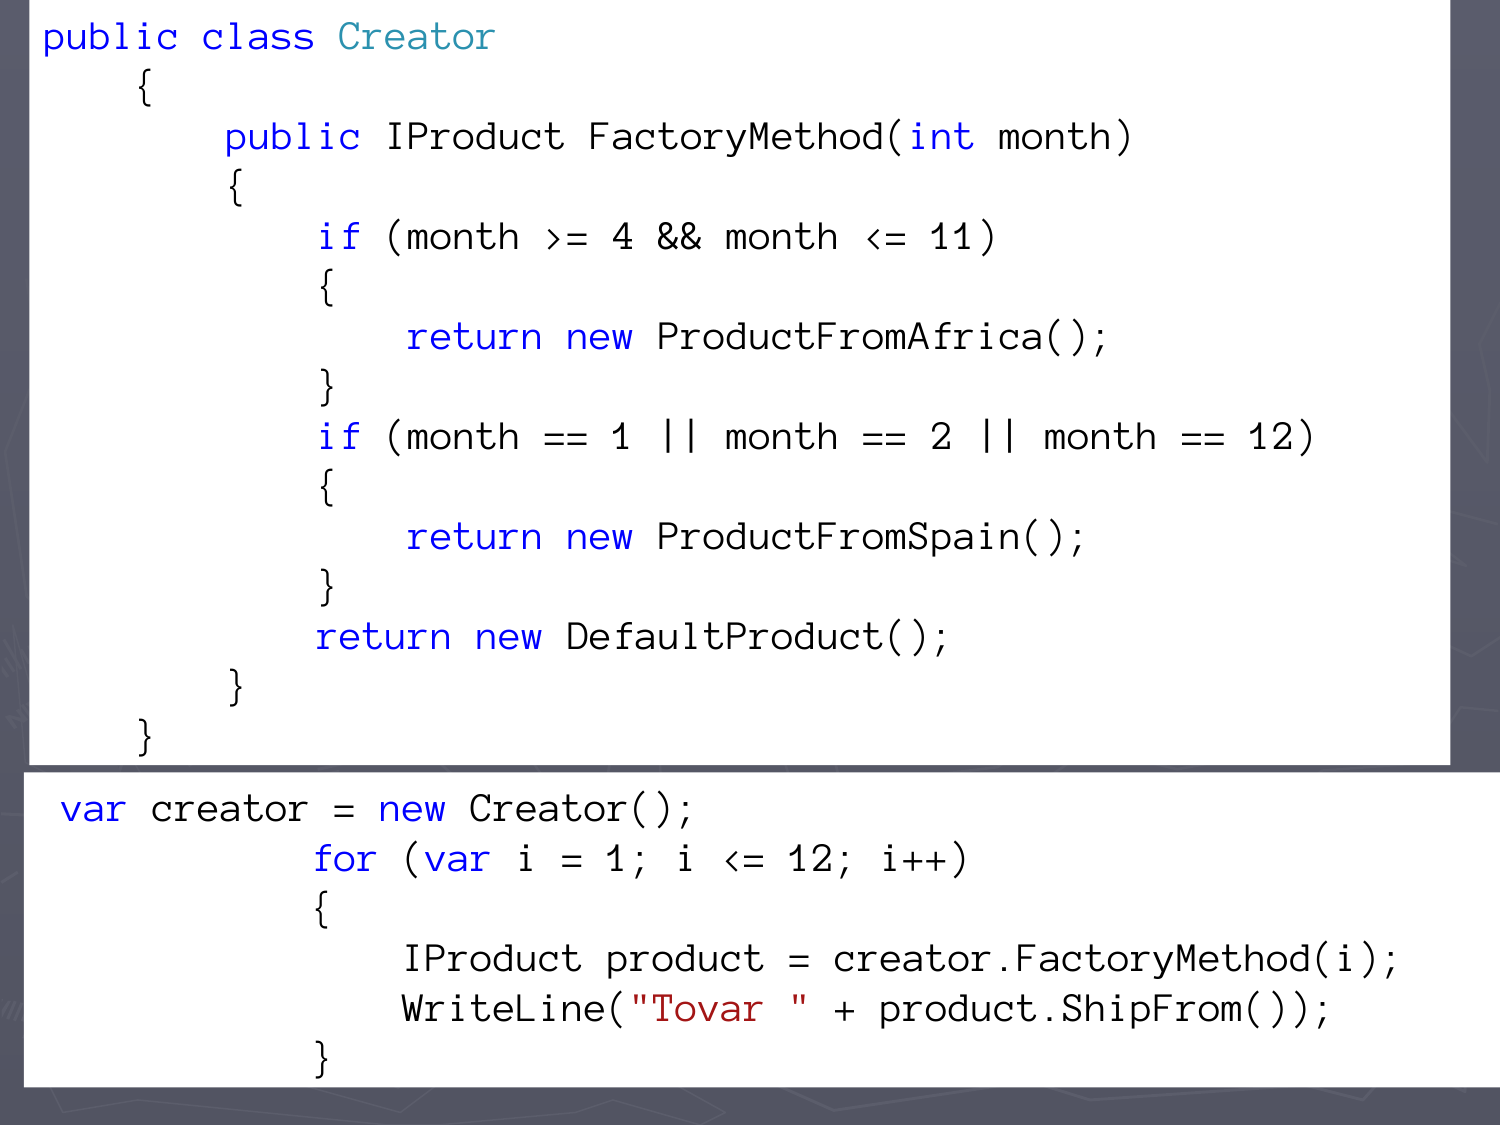

public class Creator
    {
        public IProduct FactoryMethod(int month)
        {
            if (month >= 4 && month <= 11)
            {
                return new ProductFromAfrica();
            }
            if (month == 1 || month == 2 || month == 12)
            {
                return new ProductFromSpain();
            }
            return new DefaultProduct();
        }
    }
#

 var creator = new Creator();
            for (var i = 1; i <= 12; i++)
            {
                IProduct product = creator.FactoryMethod(i);
                WriteLine("Tovar " + product.ShipFrom());
            }